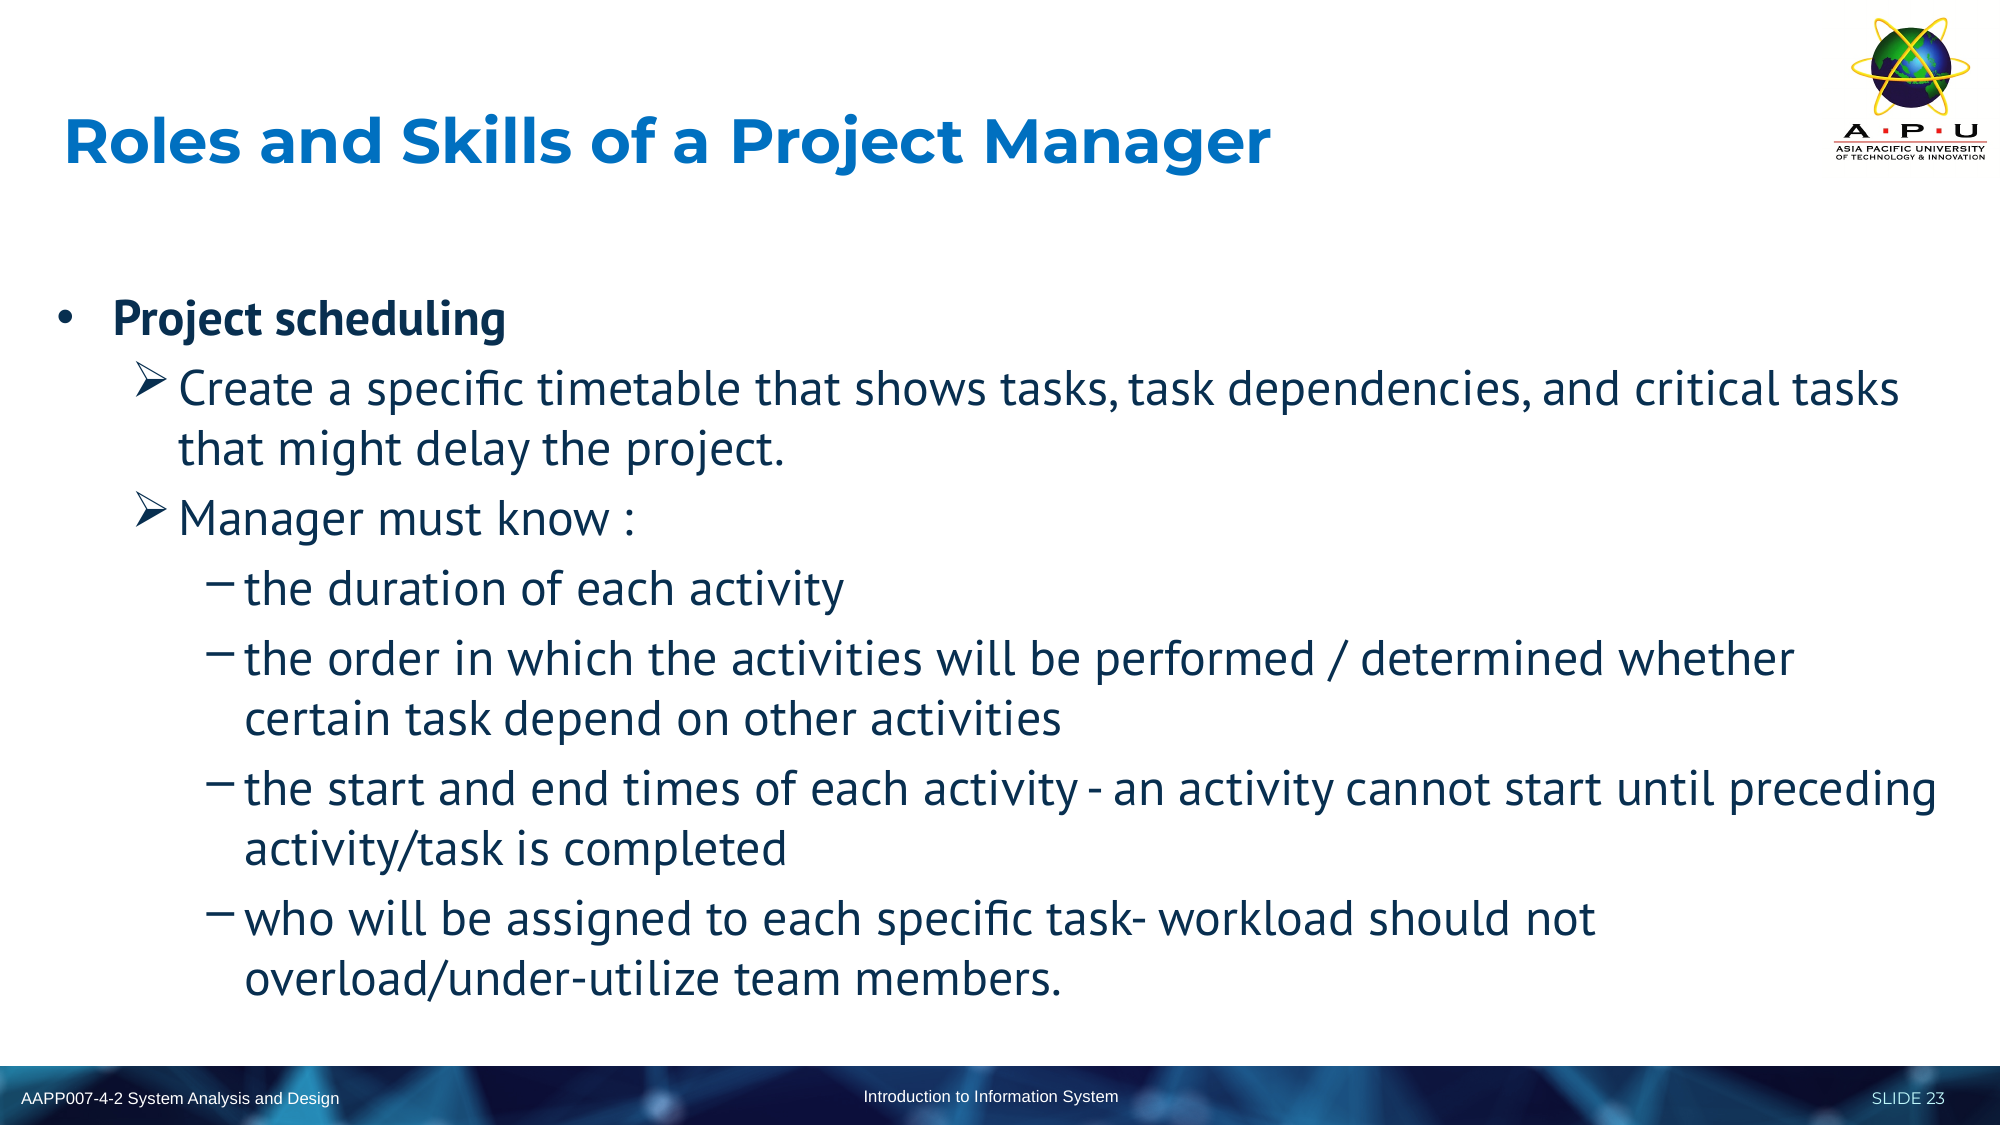

# Roles and Skills of a Project Manager
Project scheduling
Create a specific timetable that shows tasks, task dependencies, and critical tasks that might delay the project.
Manager must know :
the duration of each activity
the order in which the activities will be performed / determined whether certain task depend on other activities
the start and end times of each activity - an activity cannot start until preceding activity/task is completed
who will be assigned to each specific task- workload should not overload/under-utilize team members.